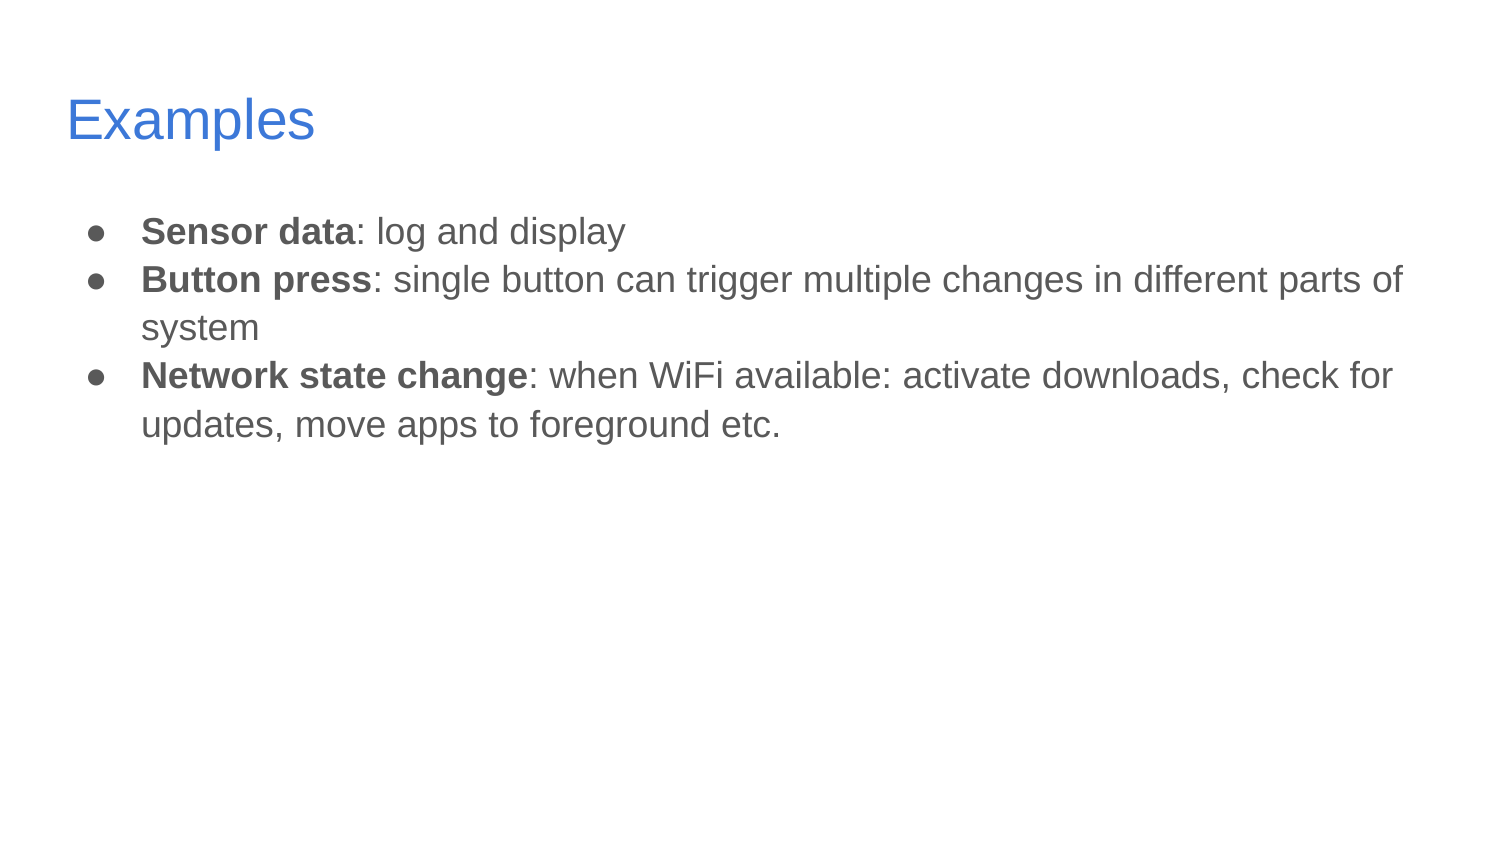

# Examples
Sensor data: log and display
Button press: single button can trigger multiple changes in different parts of system
Network state change: when WiFi available: activate downloads, check for updates, move apps to foreground etc.